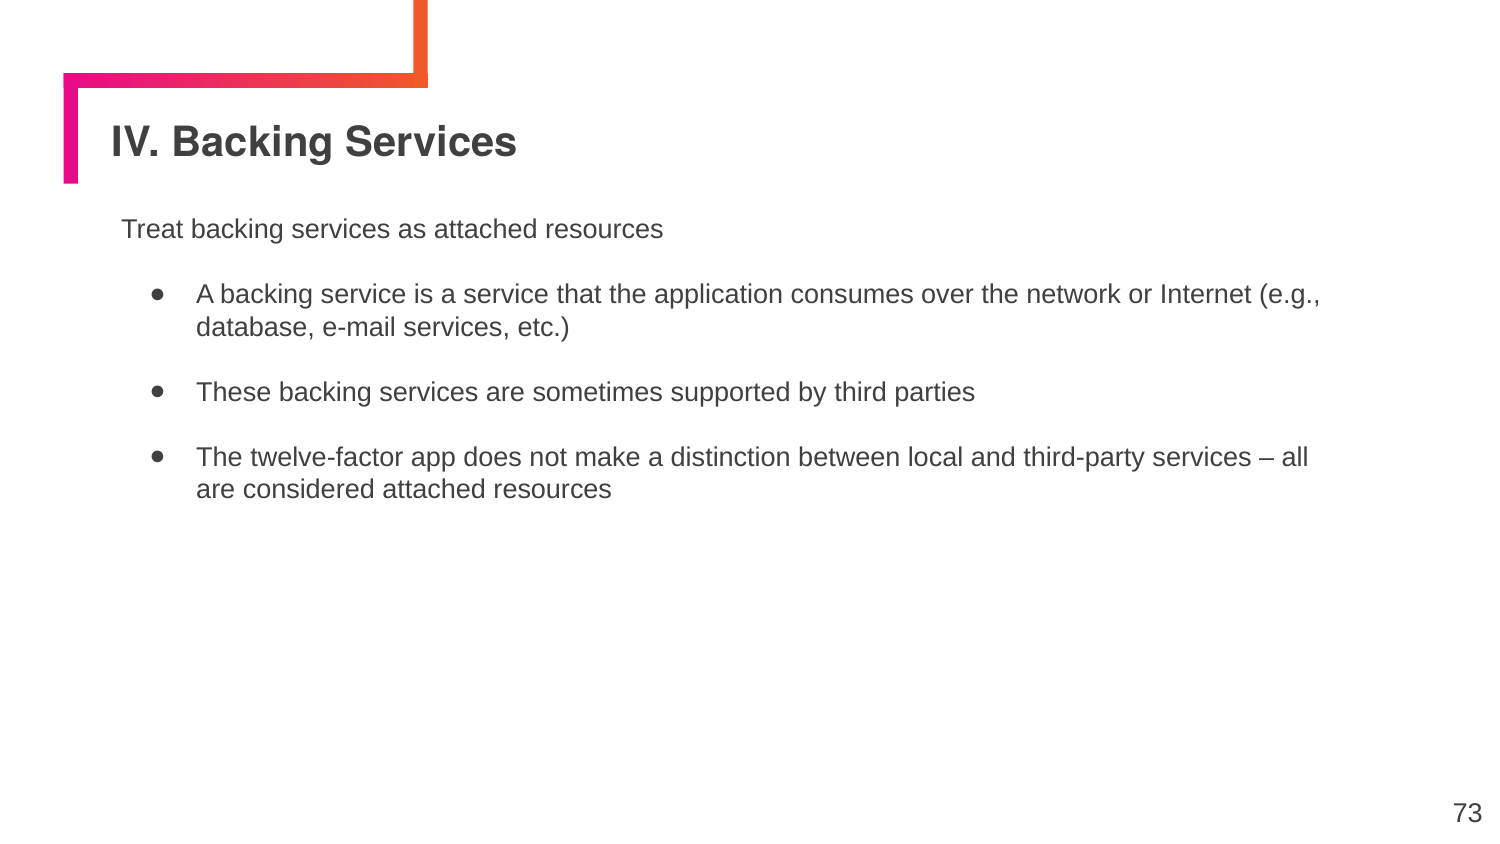

# IV. Backing Services
Treat backing services as attached resources

A backing service is a service that the application consumes over the network or Internet (e.g., database, e-mail services, etc.)

These backing services are sometimes supported by third parties

The twelve-factor app does not make a distinction between local and third-party services – all are considered attached resources

73